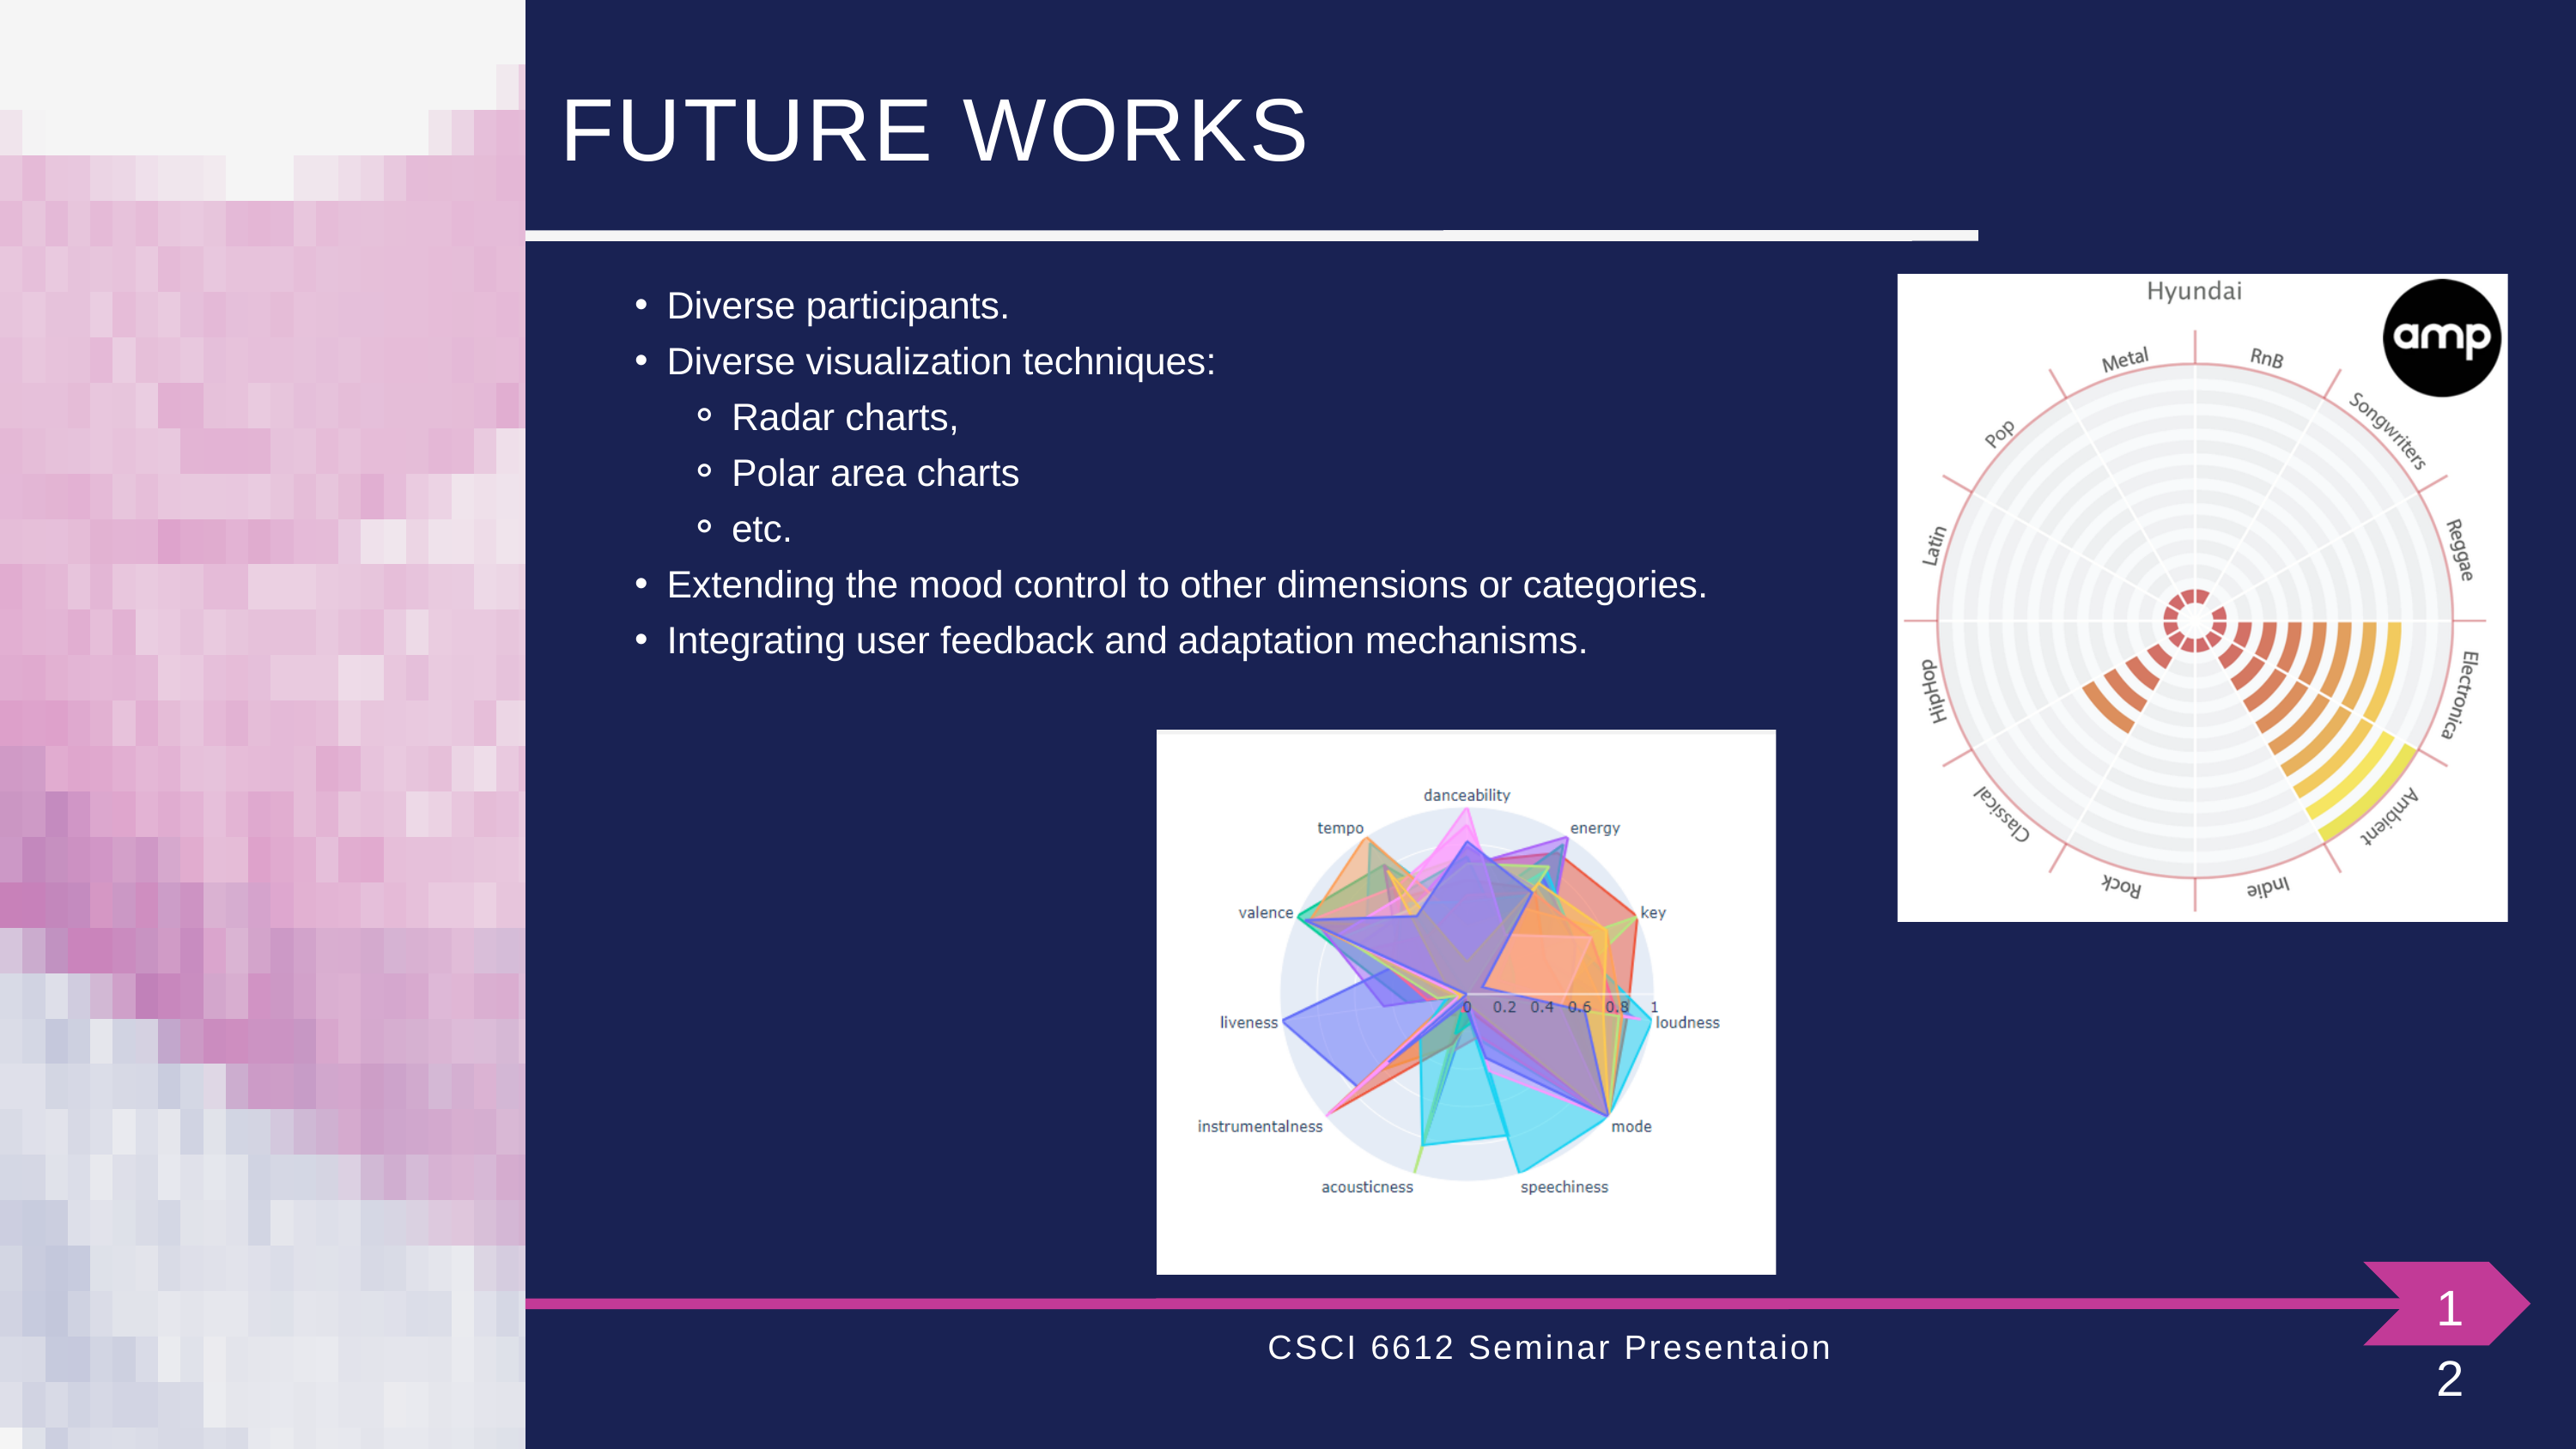

FUTURE WORKS

Diverse participants.
Diverse visualization techniques:
Radar charts,
Polar area charts
etc.
Extending the mood control to other dimensions or categories.
Integrating user feedback and adaptation mechanisms.

12

CSCI 6612 Seminar Presentaion